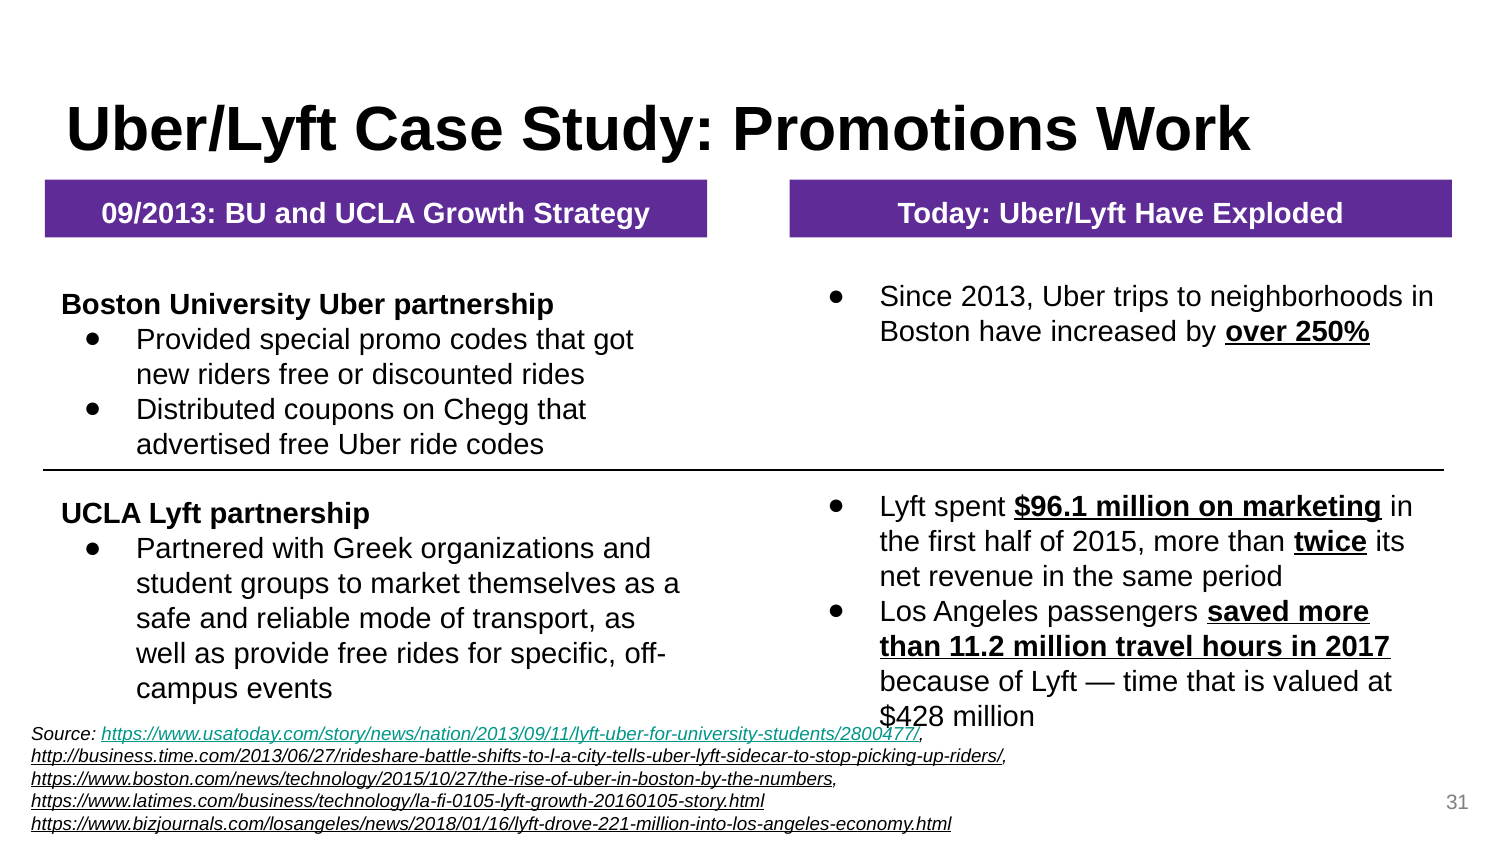

# Uber/Lyft Case Study: Promotions Work
09/2013: BU and UCLA Growth Strategy
Today: Uber/Lyft Have Exploded
Since 2013, Uber trips to neighborhoods in Boston have increased by over 250%

Lyft spent $96.1 million on marketing in the first half of 2015, more than twice its net revenue in the same period
Los Angeles passengers saved more than 11.2 million travel hours in 2017 because of Lyft — time that is valued at $428 million

Boston University Uber partnership
Provided special promo codes that got new riders free or discounted rides
Distributed coupons on Chegg that advertised free Uber ride codes

UCLA Lyft partnership
Partnered with Greek organizations and student groups to market themselves as a safe and reliable mode of transport, as well as provide free rides for specific, off-campus events

Source: https://www.usatoday.com/story/news/nation/2013/09/11/lyft-uber-for-university-students/2800477/,
http://business.time.com/2013/06/27/rideshare-battle-shifts-to-l-a-city-tells-uber-lyft-sidecar-to-stop-picking-up-riders/,
https://www.boston.com/news/technology/2015/10/27/the-rise-of-uber-in-boston-by-the-numbers,
https://www.latimes.com/business/technology/la-fi-0105-lyft-growth-20160105-story.html
https://www.bizjournals.com/losangeles/news/2018/01/16/lyft-drove-221-million-into-los-angeles-economy.html
31